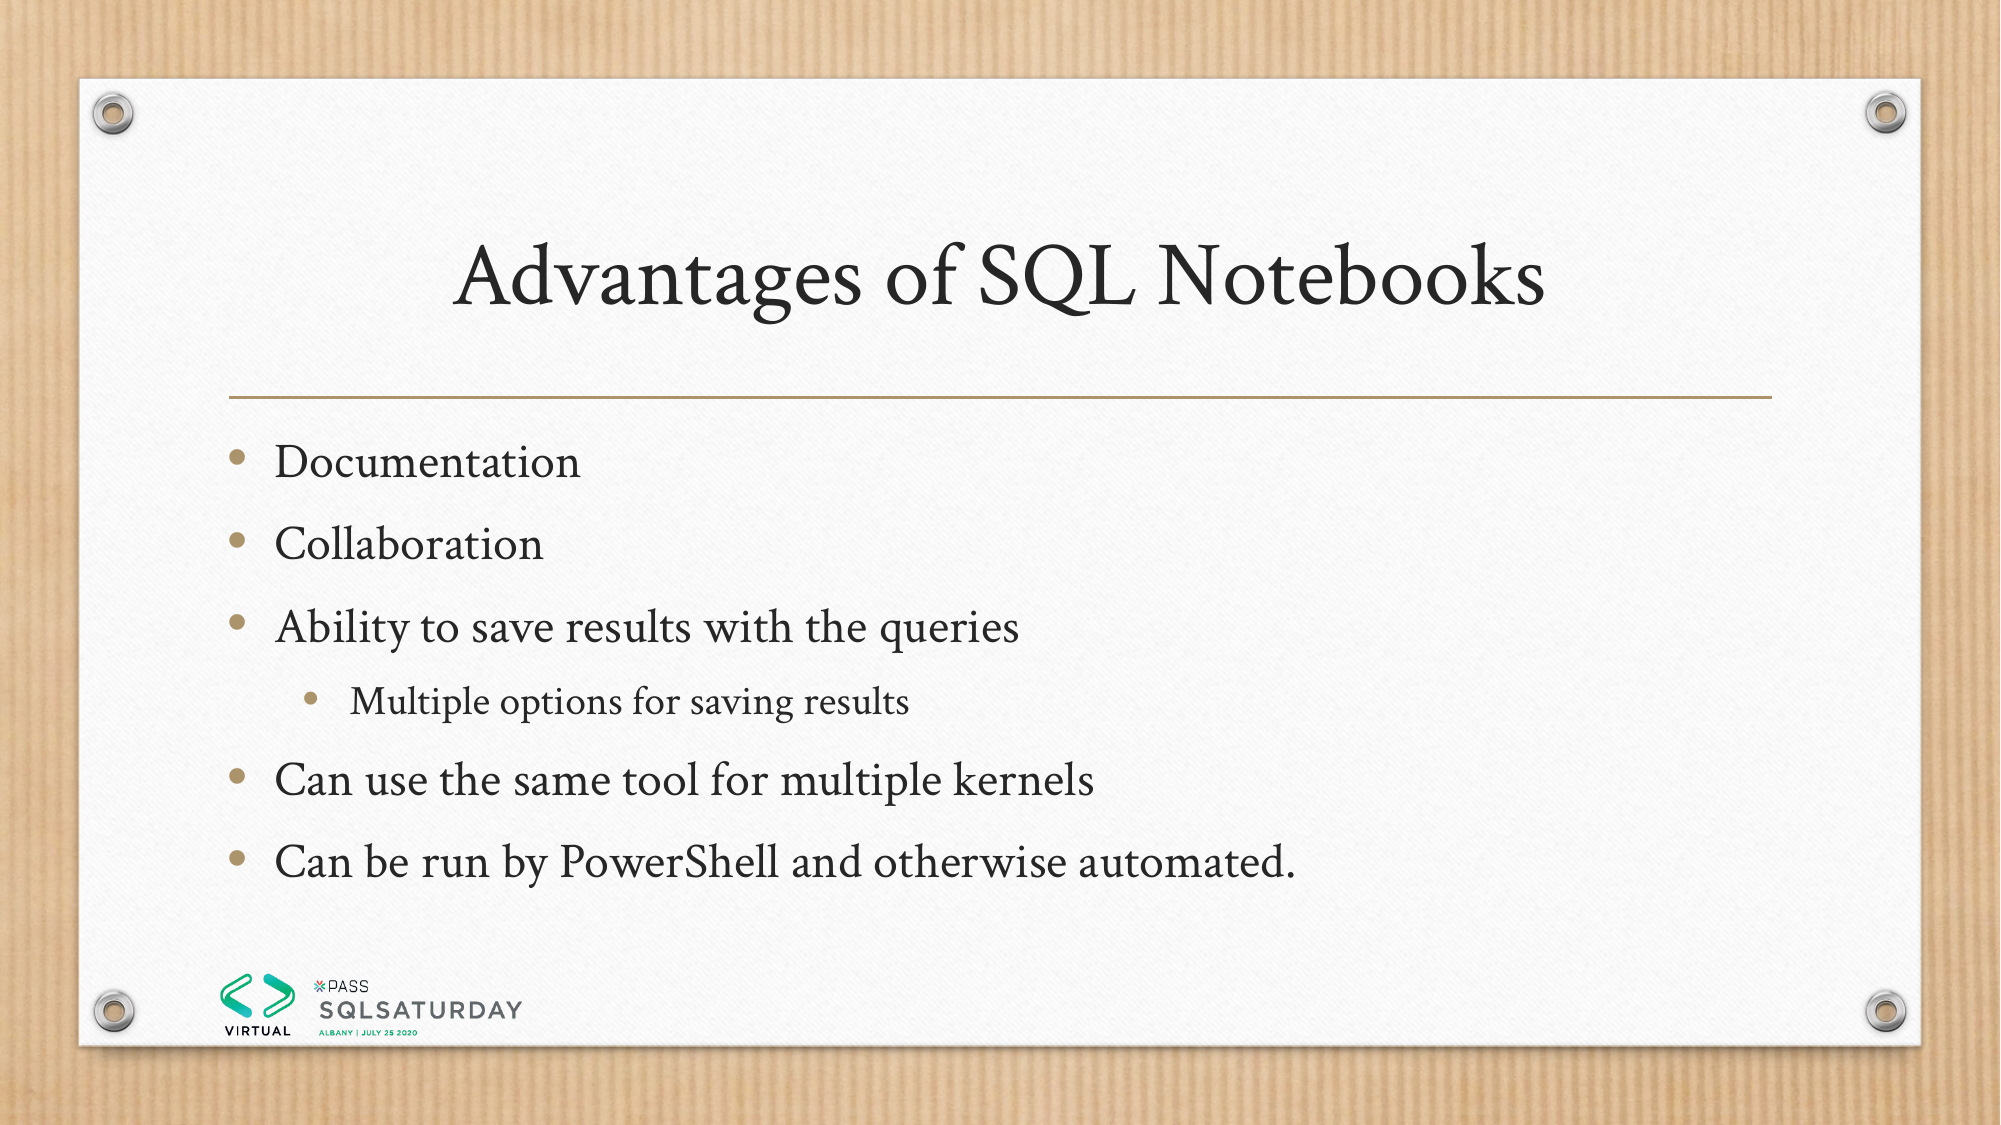

# Advantages of SQL Notebooks
Documentation
Collaboration
Ability to save results with the queries
Multiple options for saving results
Can use the same tool for multiple kernels
Can be run by PowerShell and otherwise automated.